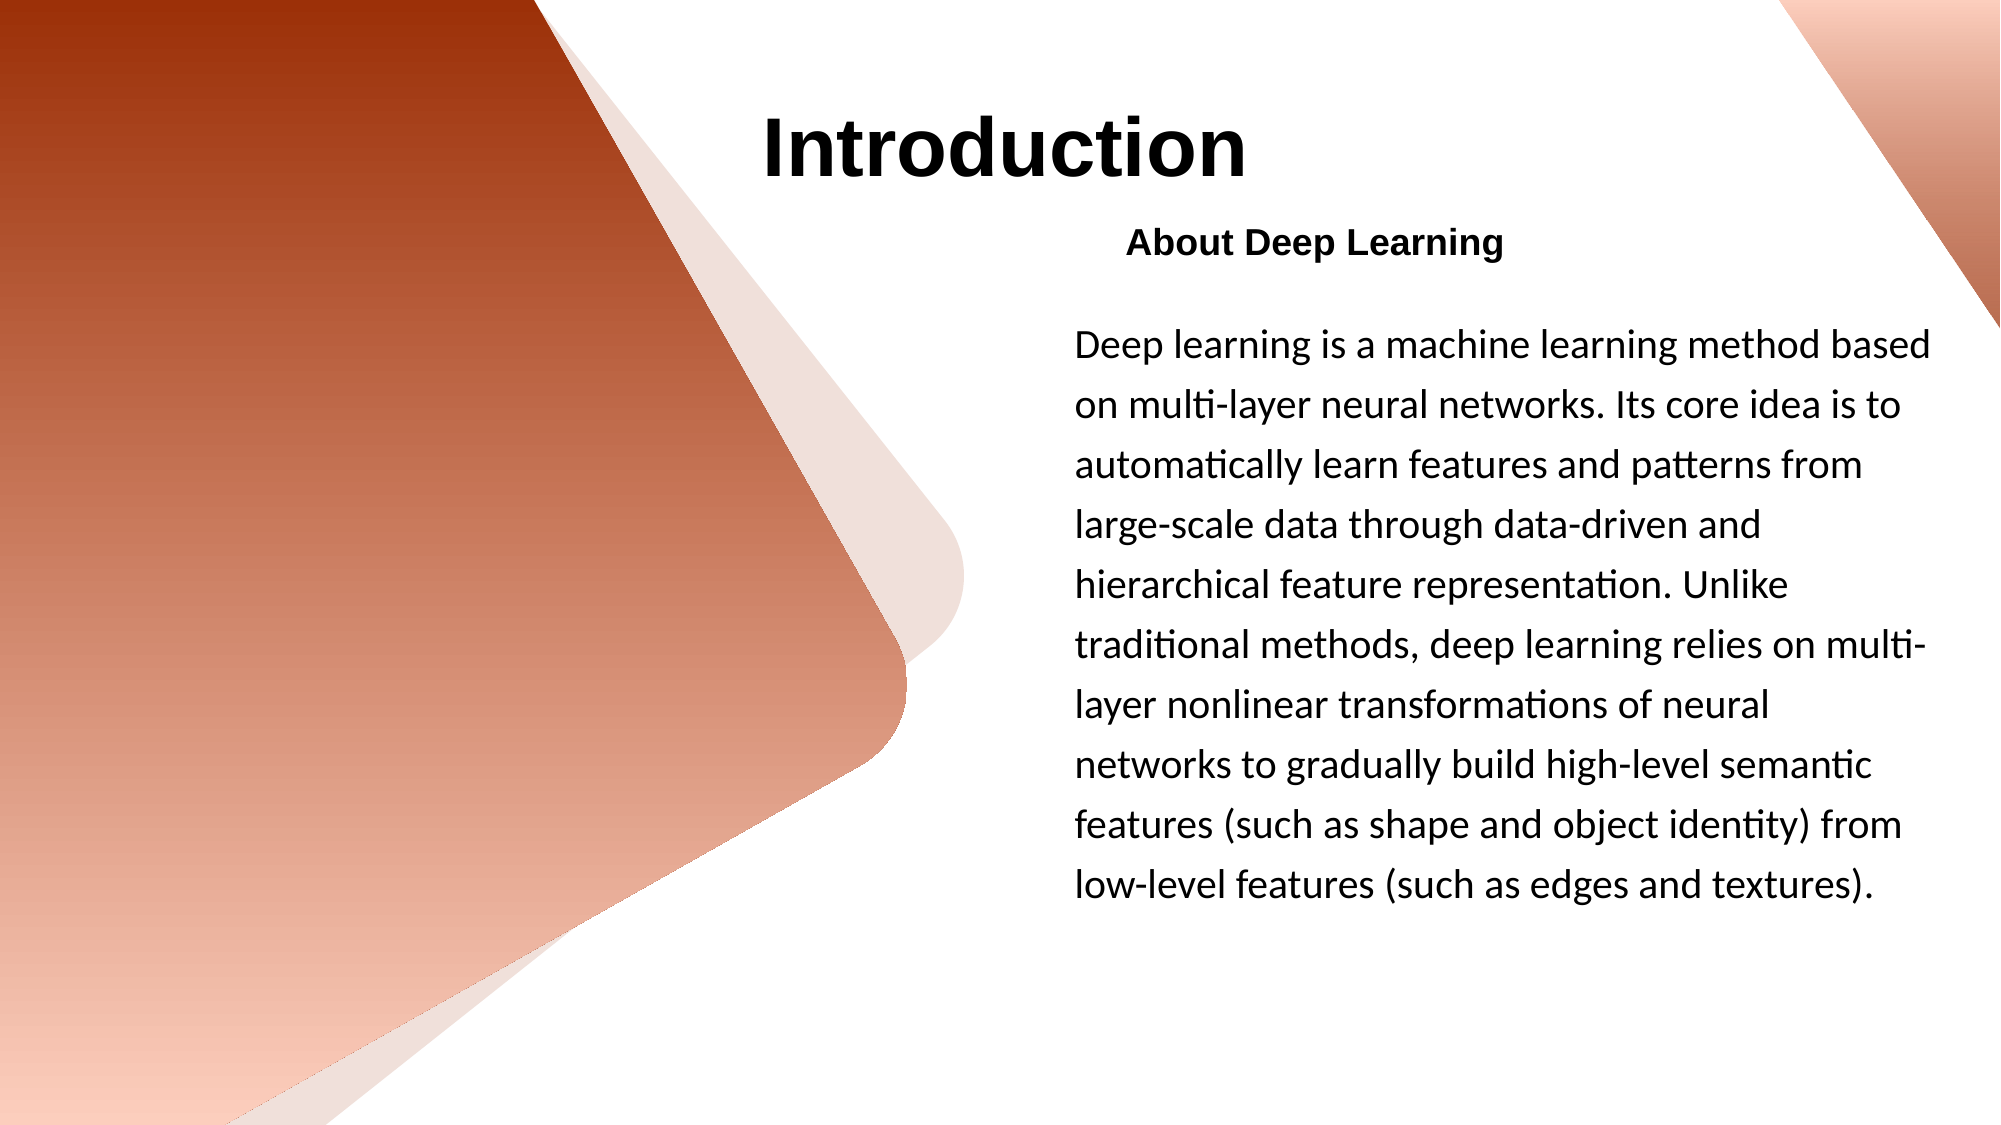

Deep learning is a machine learning method based on multi-layer neural networks. Its core idea is to automatically learn features and patterns from large-scale data through data-driven and hierarchical feature representation. Unlike traditional methods, deep learning relies on multi-layer nonlinear transformations of neural networks to gradually build high-level semantic features (such as shape and object identity) from low-level features (such as edges and textures).
About Deep Learning

Introduction